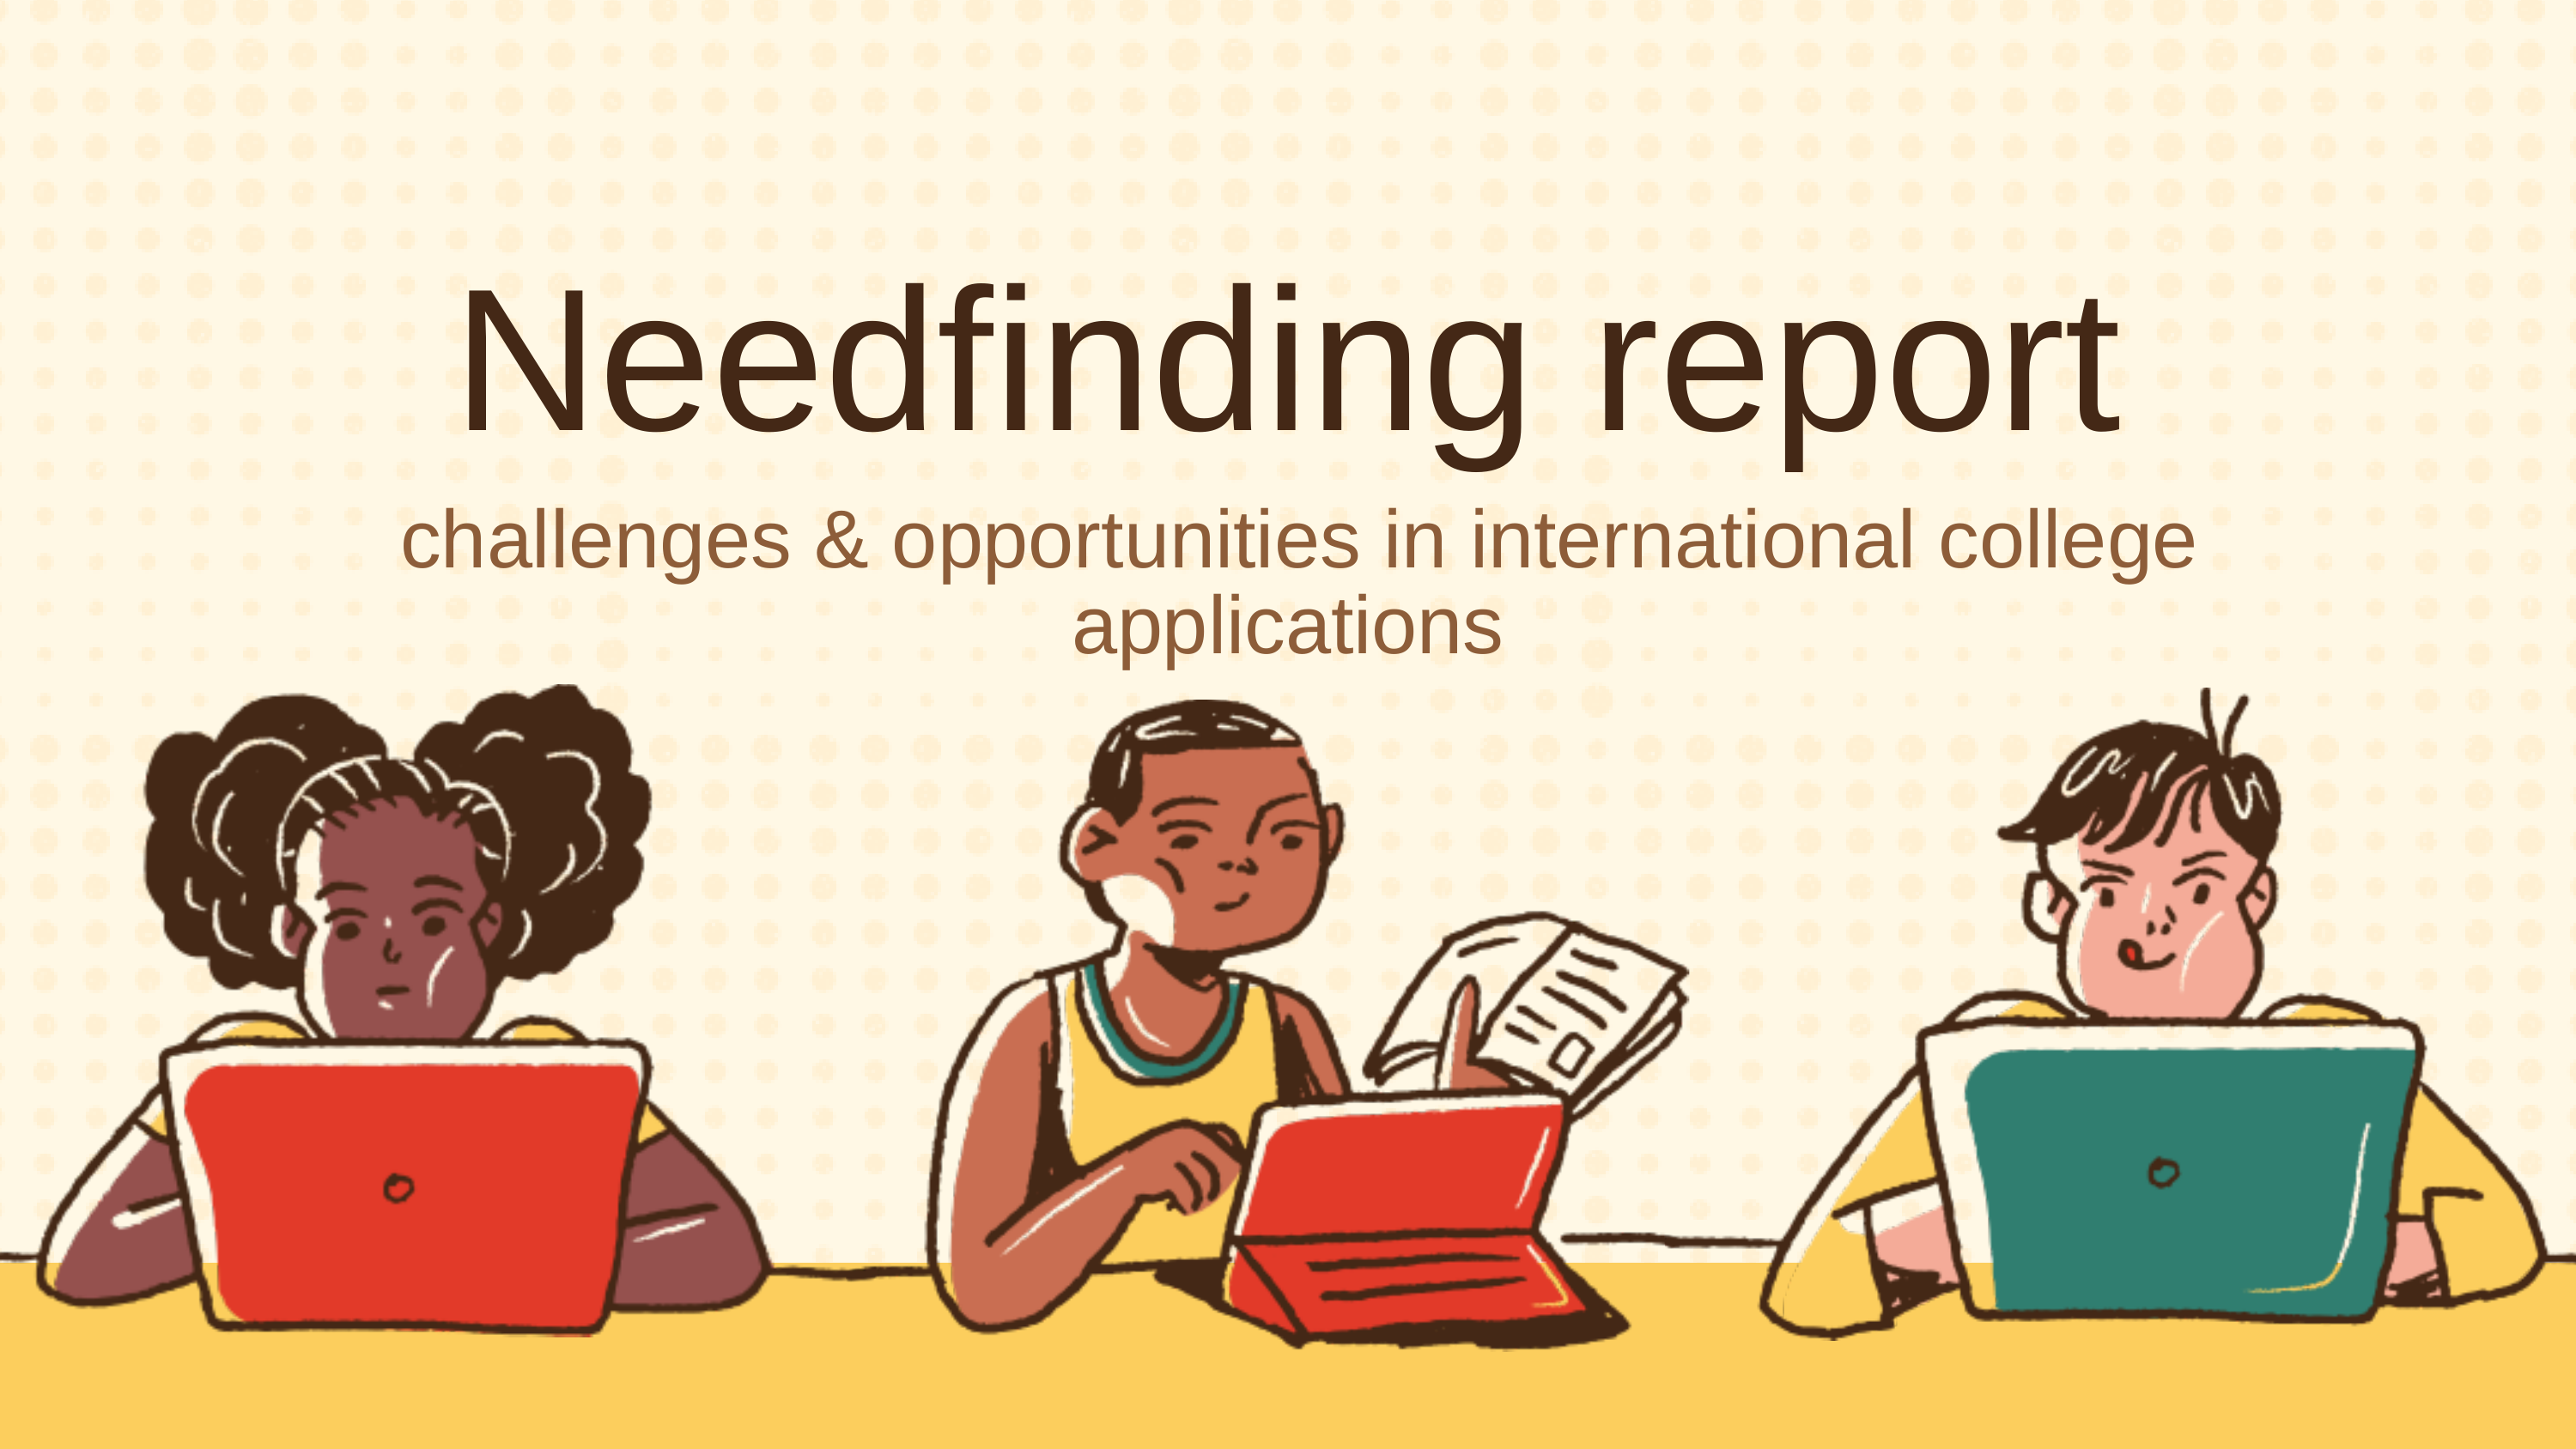

Needfinding report
 challenges & opportunities in international college applications